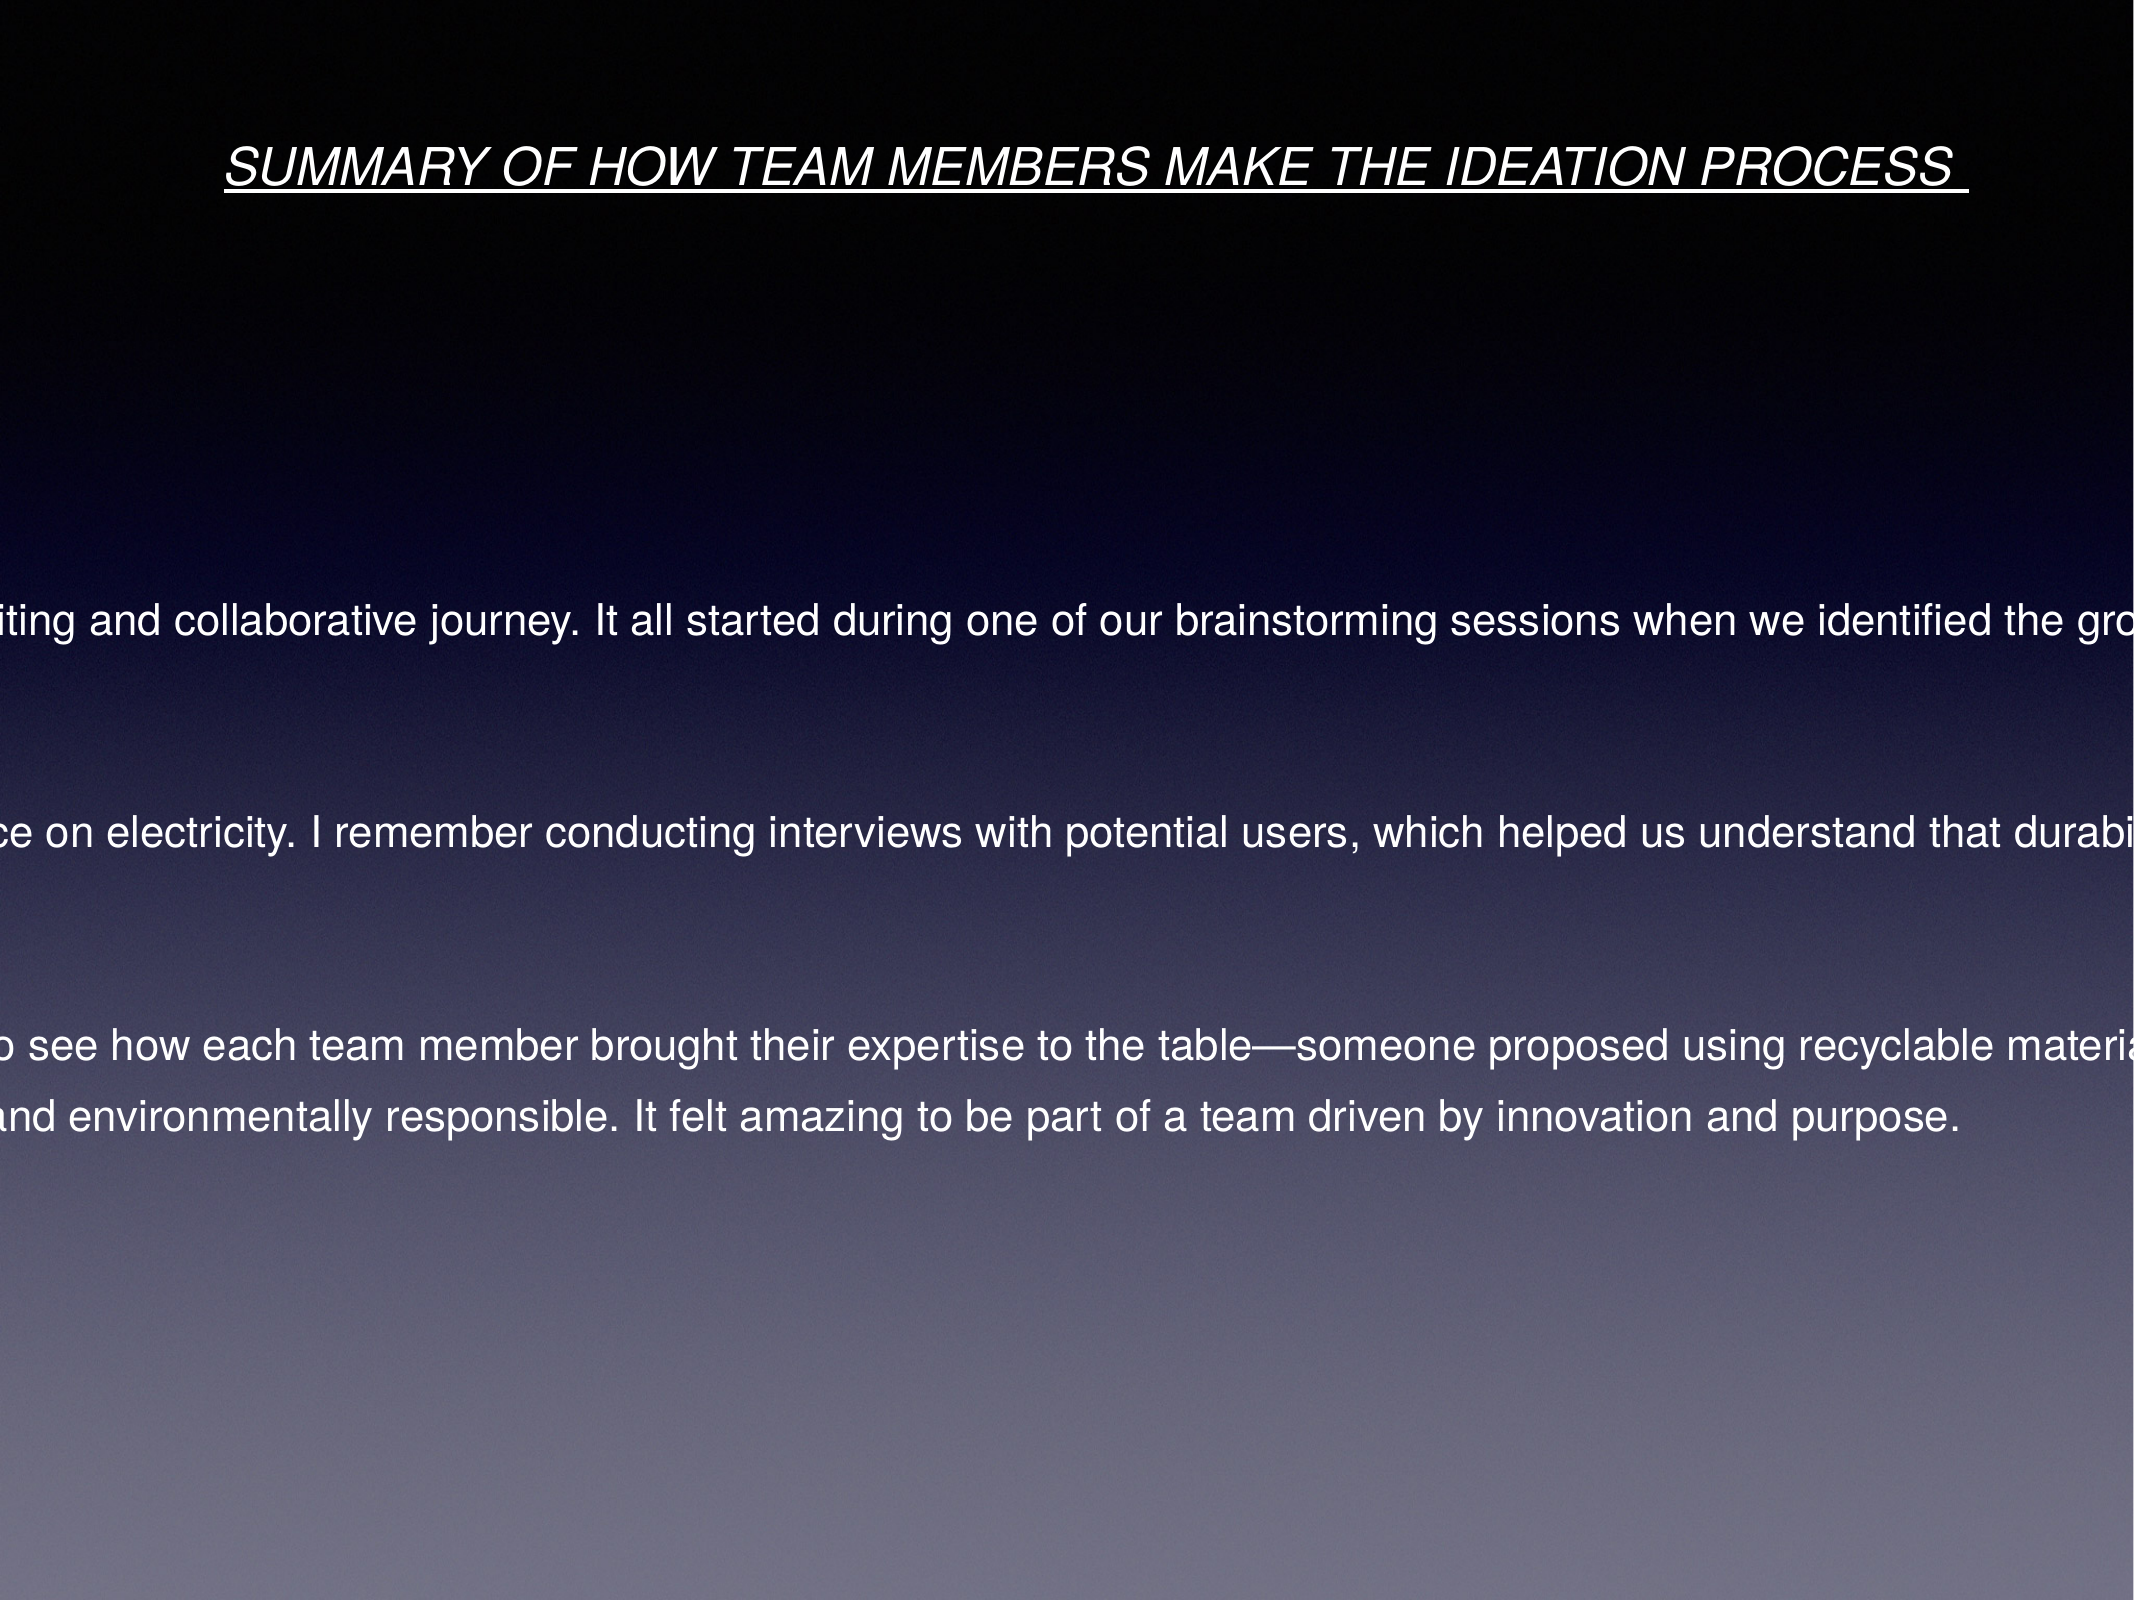

SUMMARY OF HOW TEAM MEMBERS MAKE THE IDEATION PROCESS
As part of the team working on the solar portable power charger, the ideation process was an exciting and collaborative journey. It all started during one of our brainstorming sessions when we identified the growing need for portable, eco-friendly energy solutions. I suggested focusing on solar energy since it’s sustainable and widely available, which resonated with the team.

We began mapping out the challenges people face with existing chargers, like bulkiness or reliance on electricity. I remember conducting interviews with potential users, which helped us understand that durability and lightweight design were key priorities. With this in mind, we sketched out initial concepts, and I contributed ideas for integrating flexible solar panels to keep it compact.

The discussions got lively as we debated battery types and charging capacities. It felt rewarding to see how each team member brought their expertise to the table—someone proposed using recyclable materials for the casing, and I pitched in with a design that could work efficiently even in low-light conditions. By the end of the process, we had a clear vision of creating something both practical and environmentally responsible. It felt amazing to be part of a team driven by innovation and purpose.